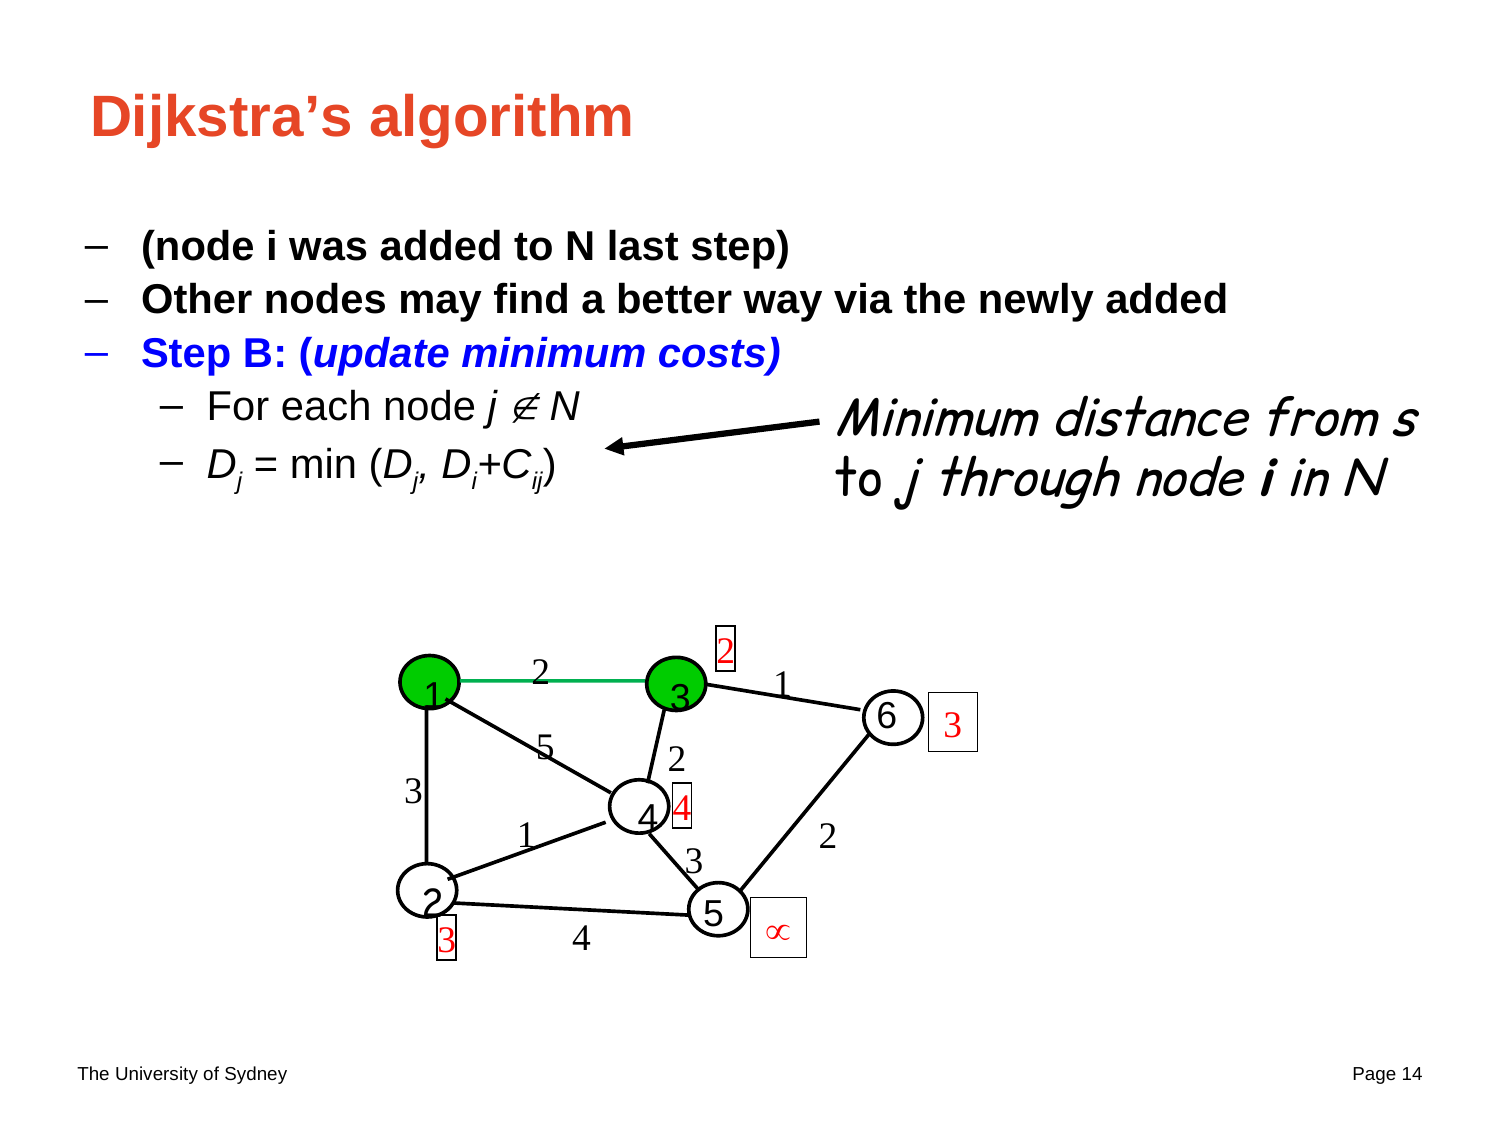

# Dijkstra’s algorithm
(node i was added to N last step)
Other nodes may find a better way via the newly added
Step B: (update minimum costs)
For each node j ∉ N
Dj = min (Dj, Di+Cij)
Minimum distance from s to j through node i in N

2
2
1
3
1

6

3

5

2
3

4
4
1
2

3
2
5

∝

4
3